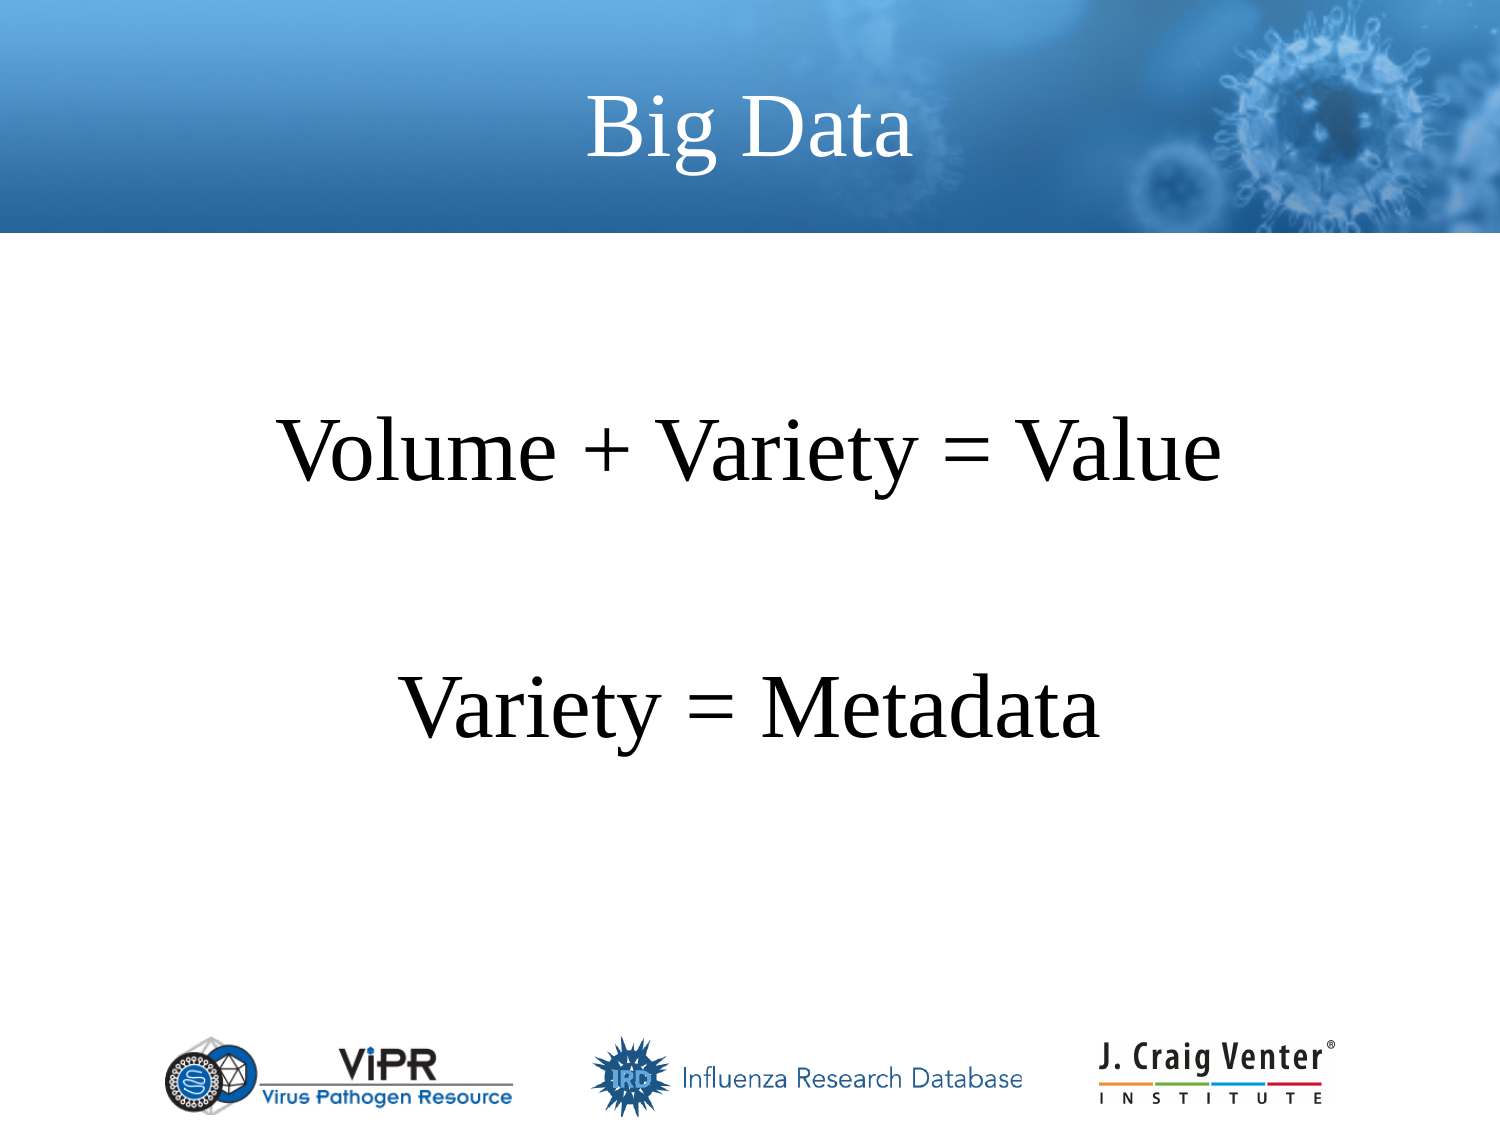

# Big Data

Volume + Variety = Value

Variety = Metadata